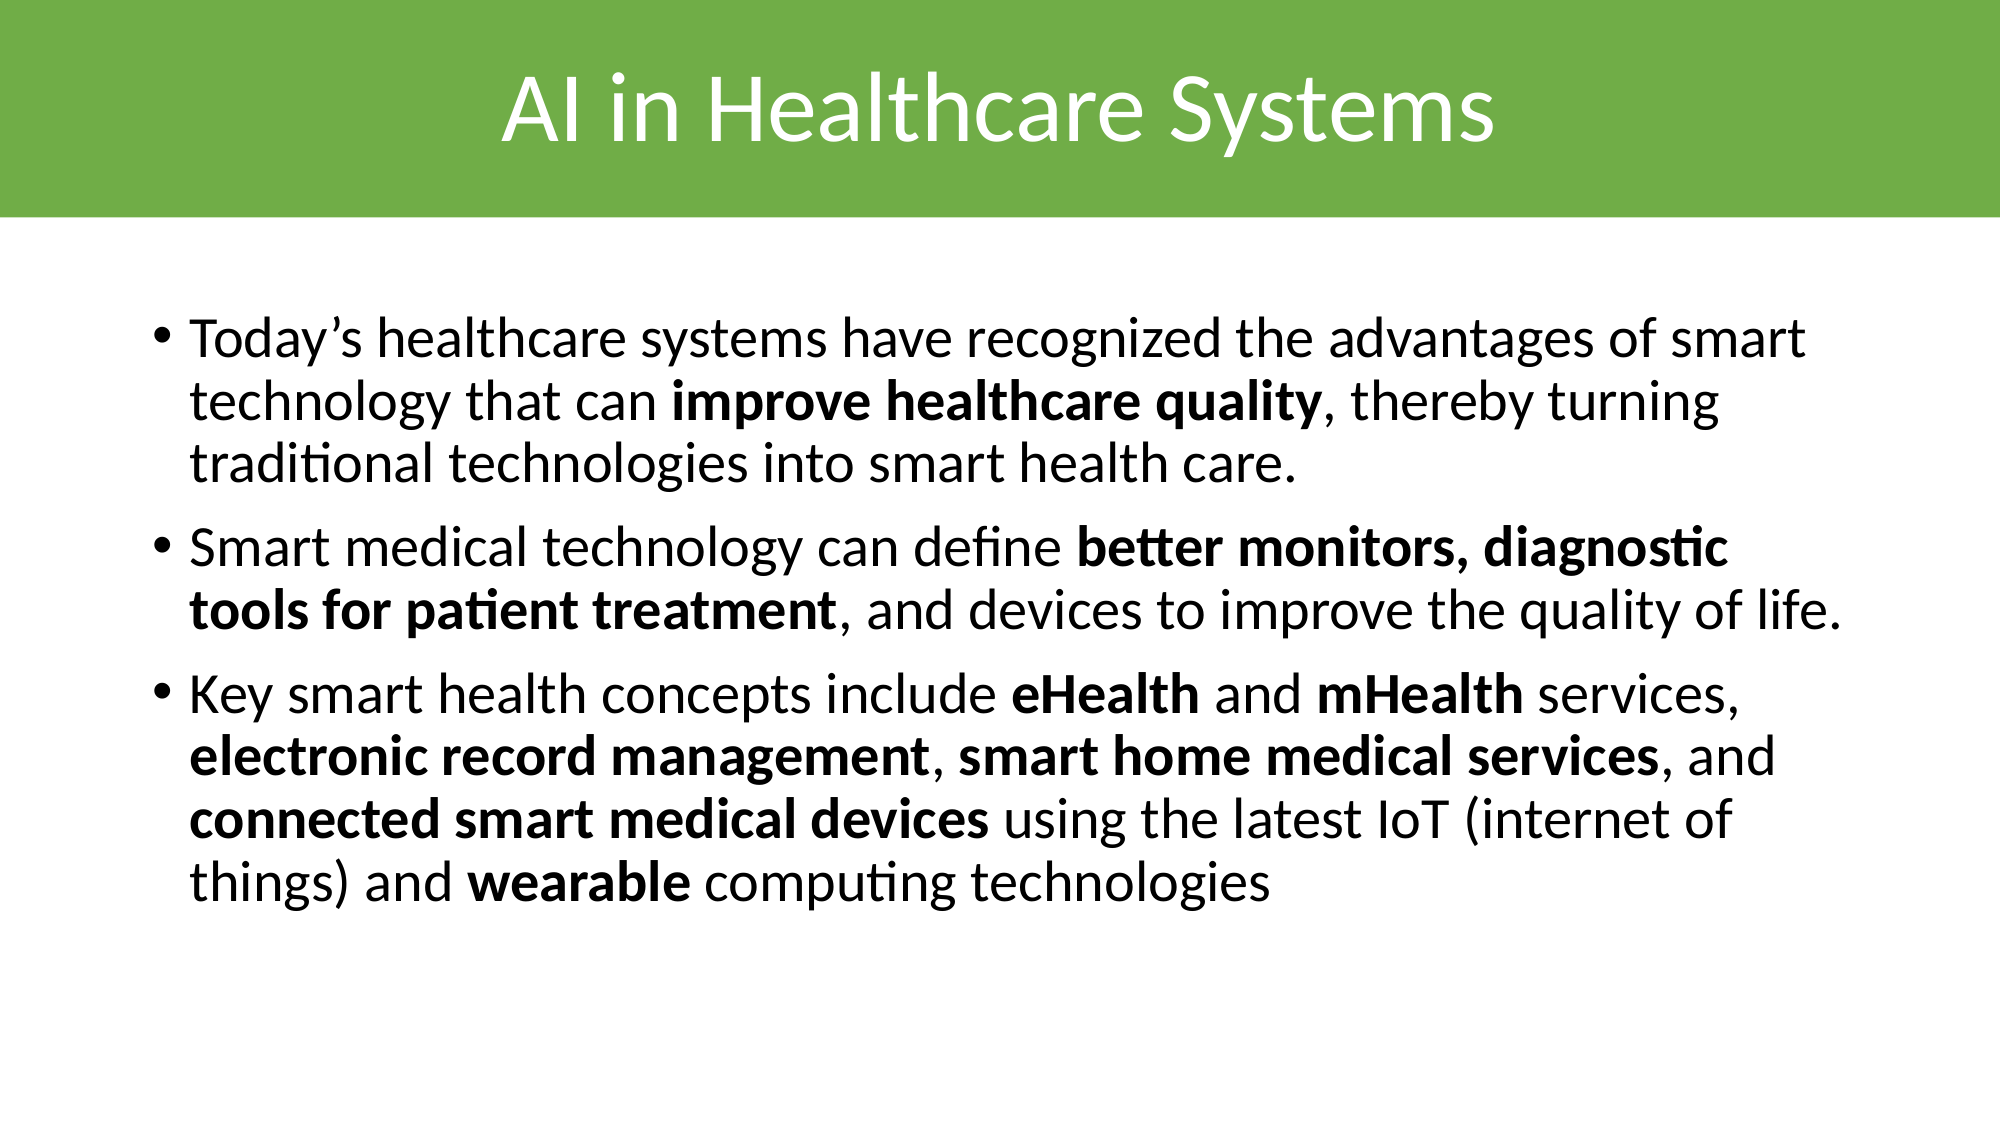

# AI in Healthcare Systems
Today’s healthcare systems have recognized the advantages of smart technology that can improve healthcare quality, thereby turning traditional technologies into smart health care.
Smart medical technology can define better monitors, diagnostic tools for patient treatment, and devices to improve the quality of life.
Key smart health concepts include eHealth and mHealth services, electronic record management, smart home medical services, and connected smart medical devices using the latest IoT (internet of things) and wearable computing technologies